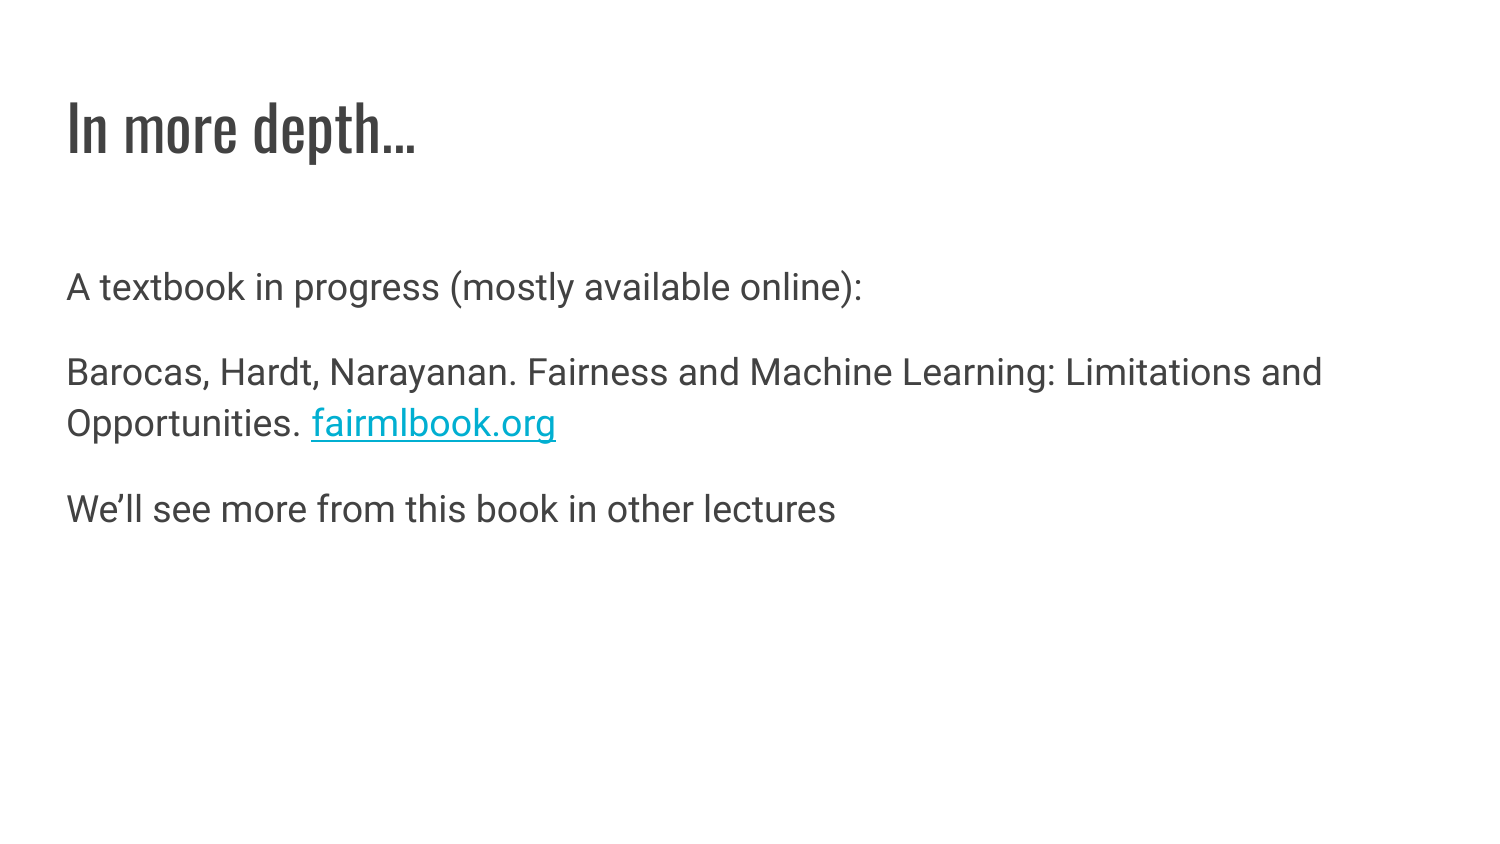

# In more depth...
A textbook in progress (mostly available online):
Barocas, Hardt, Narayanan. Fairness and Machine Learning: Limitations and Opportunities. fairmlbook.org
We’ll see more from this book in other lectures